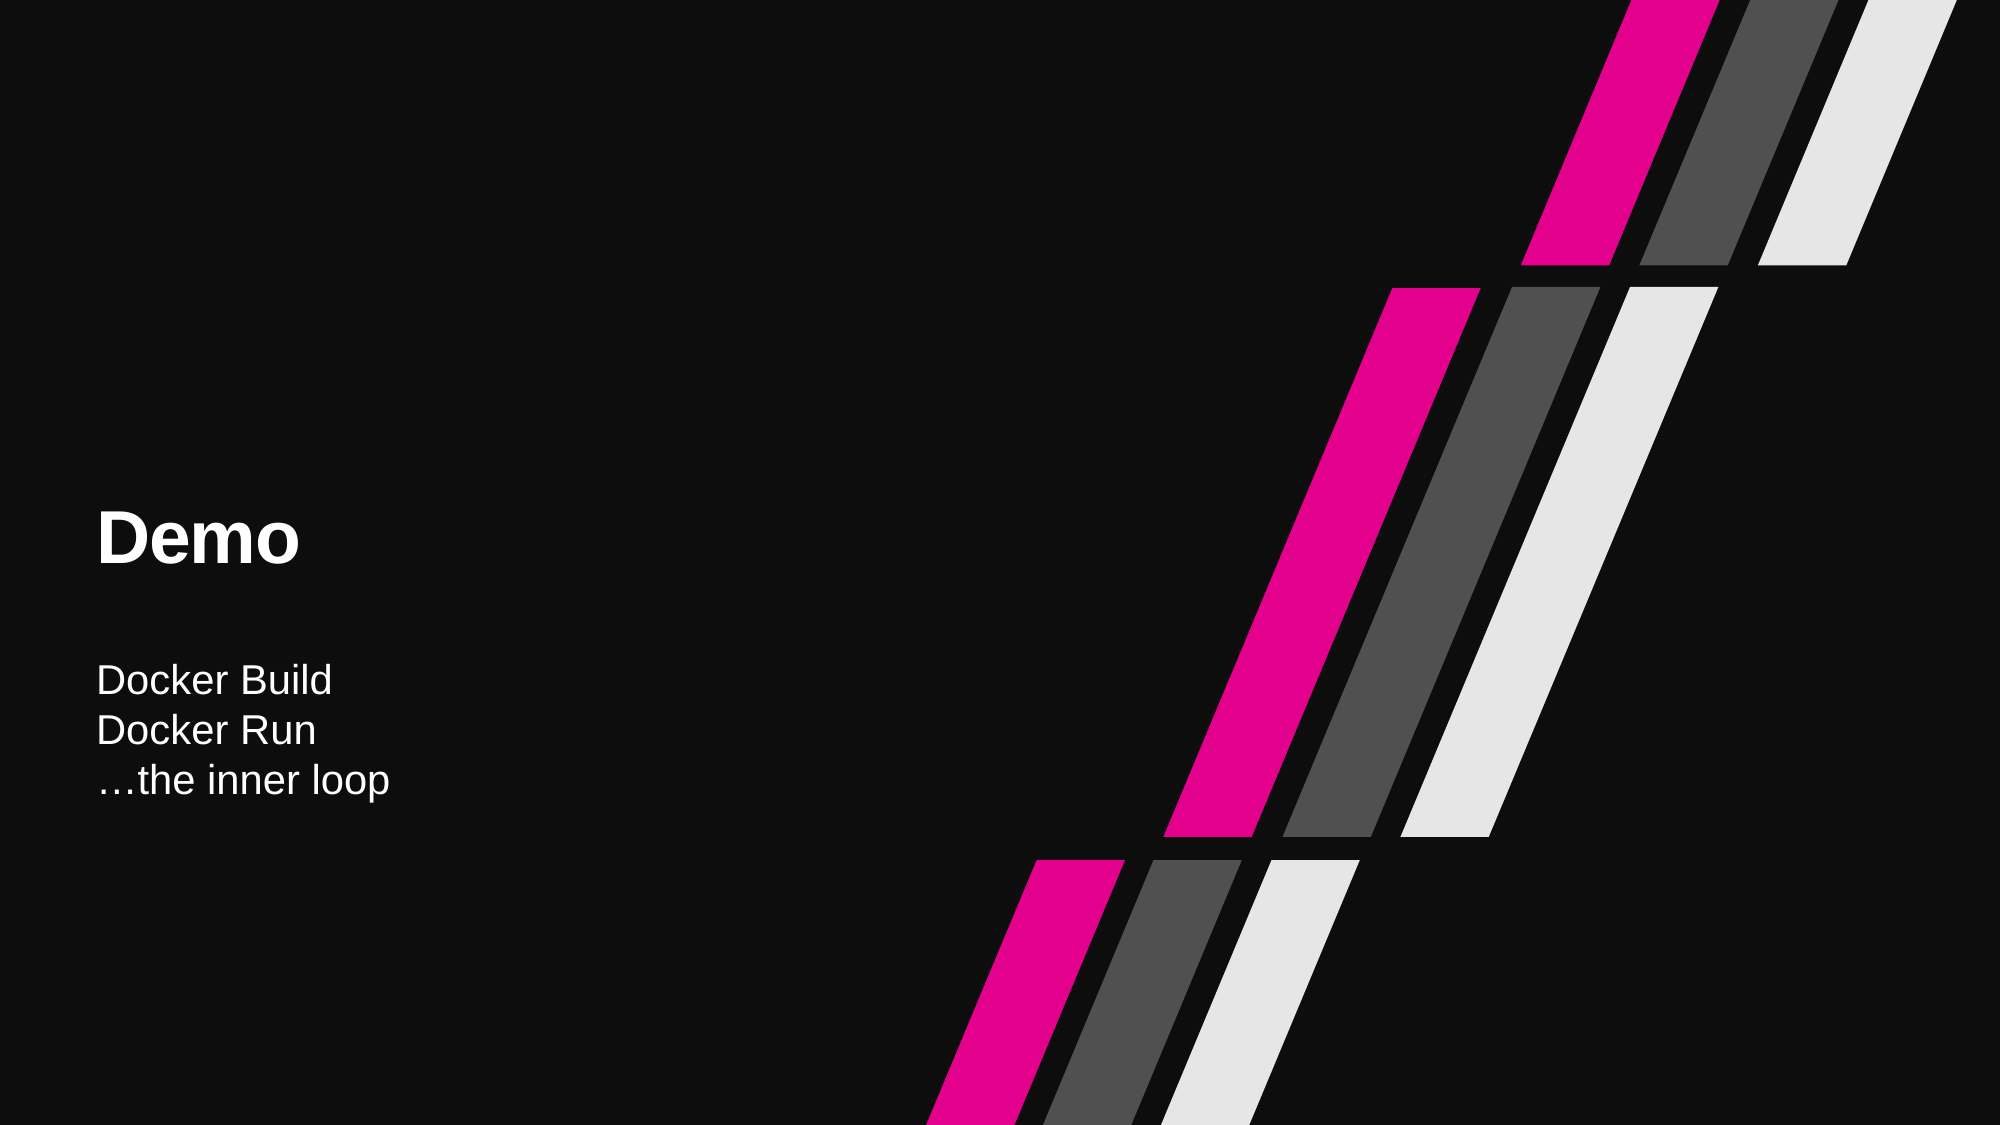

# Demo
Docker Build
Docker Run
…the inner loop